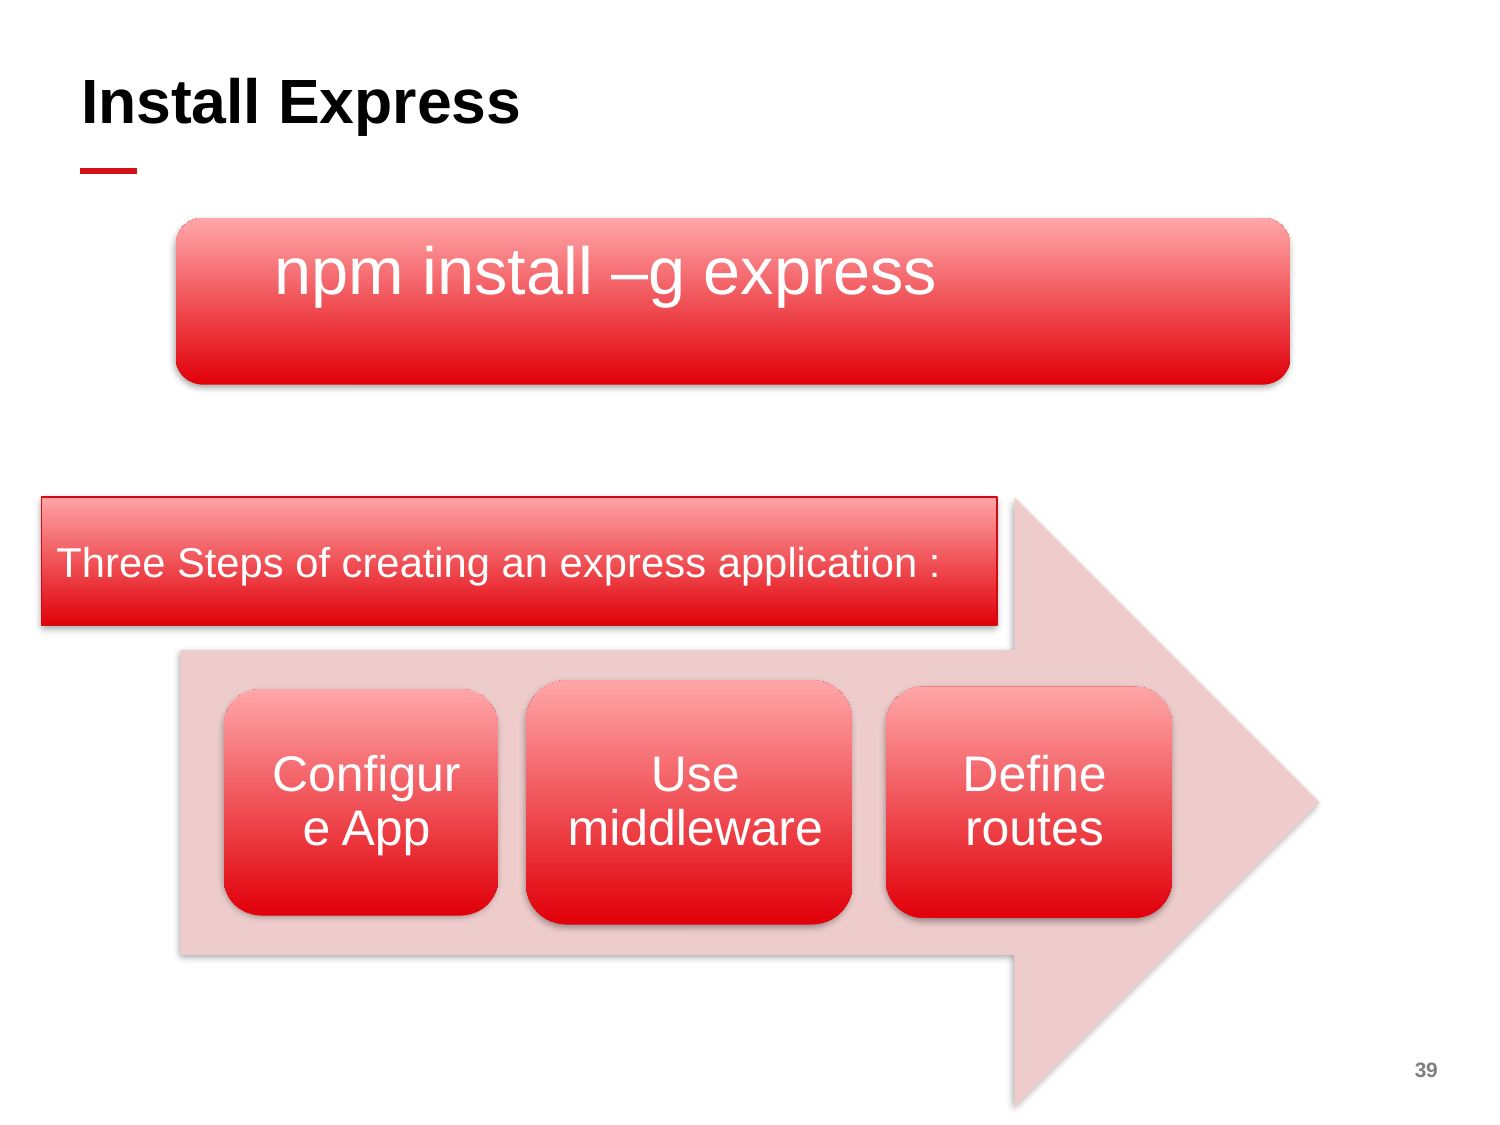

# Install Express

  npm install –g express
Three Steps of creating an express application :
Configure App
Use middleware
Define routes